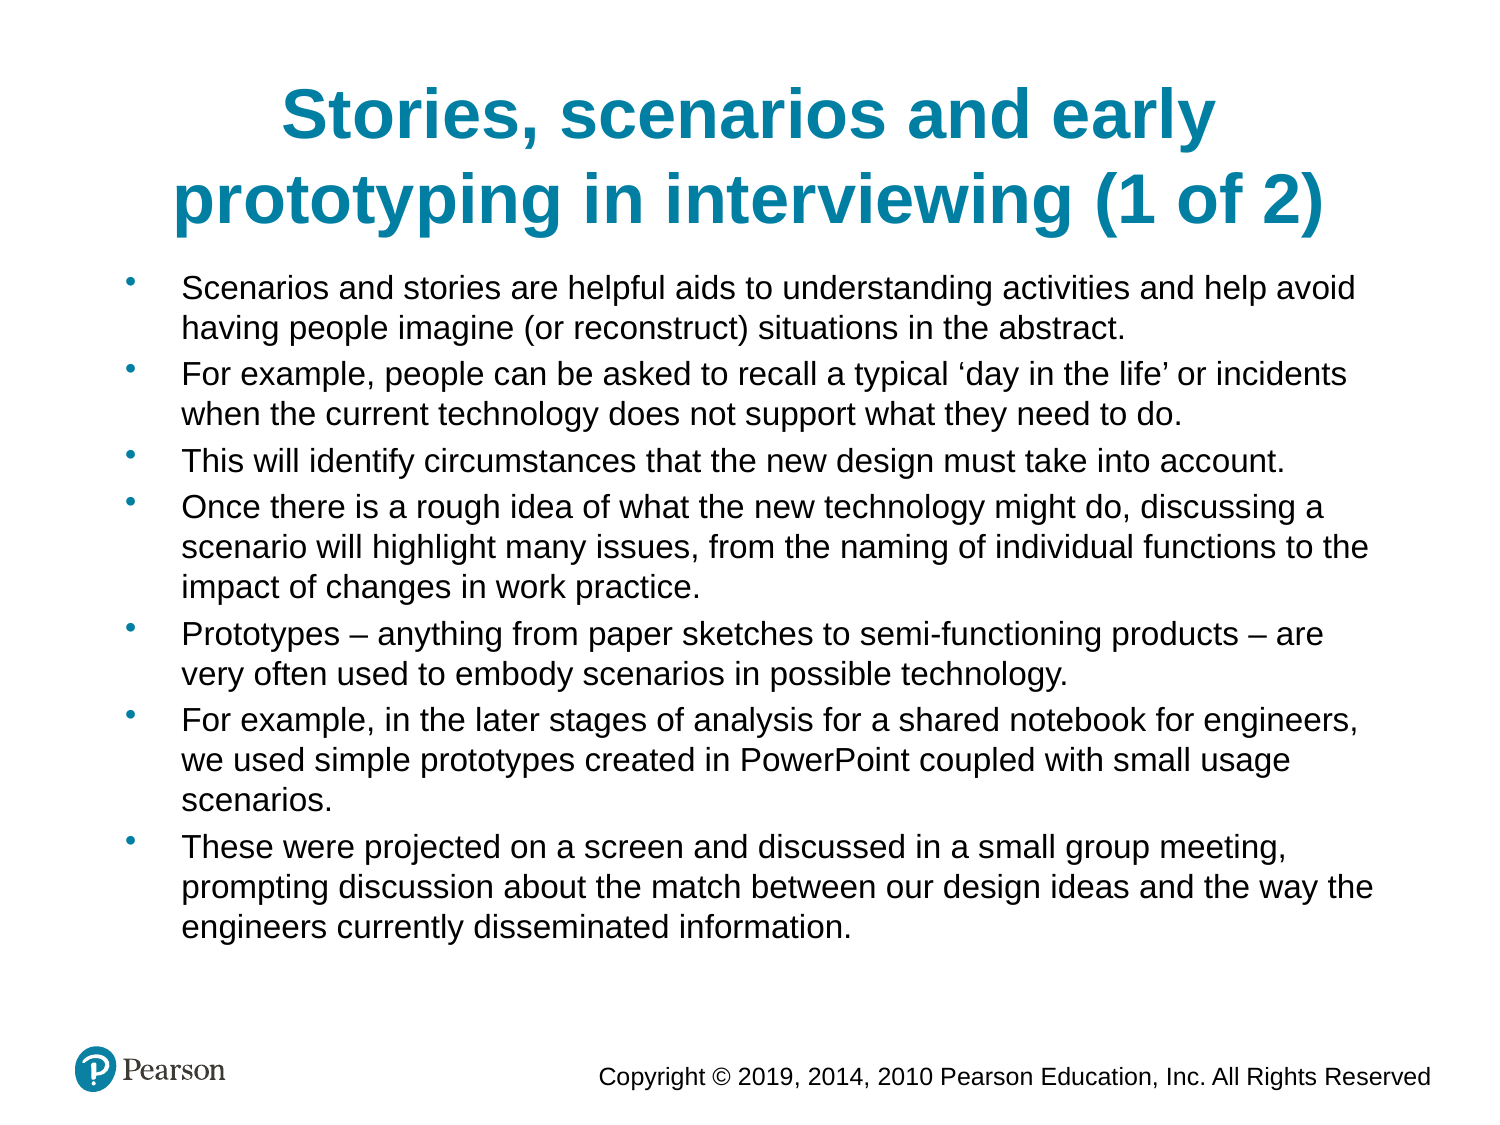

Stories, scenarios and early prototyping in interviewing (1 of 2)
Scenarios and stories are helpful aids to understanding activities and help avoid having people imagine (or reconstruct) situations in the abstract.
For example, people can be asked to recall a typical ‘day in the life’ or incidents when the current technology does not support what they need to do.
This will identify circumstances that the new design must take into account.
Once there is a rough idea of what the new technology might do, discussing a scenario will highlight many issues, from the naming of individual functions to the impact of changes in work practice.
Prototypes – anything from paper sketches to semi-functioning products – are very often used to embody scenarios in possible technology.
For example, in the later stages of analysis for a shared notebook for engineers, we used simple prototypes created in PowerPoint coupled with small usage scenarios.
These were projected on a screen and discussed in a small group meeting, prompting discussion about the match between our design ideas and the way the engineers currently disseminated information.